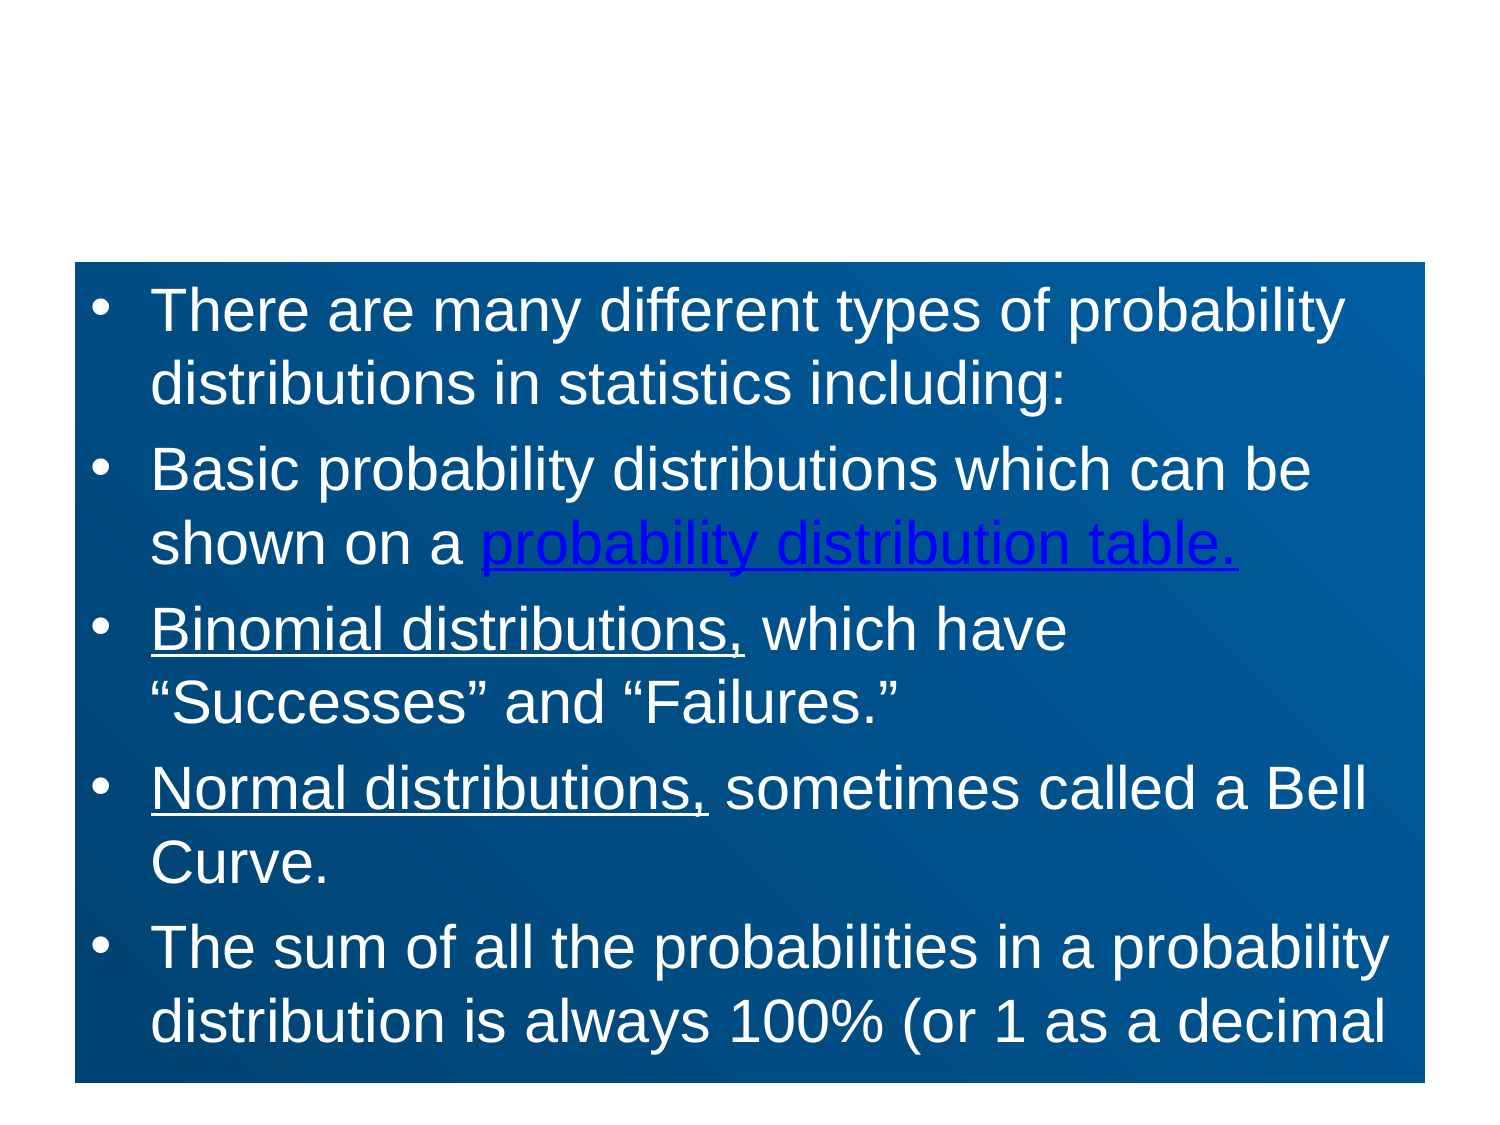

#
There are many different types of probability distributions in statistics including:
Basic probability distributions which can be shown on a probability distribution table.
Binomial distributions, which have “Successes” and “Failures.”
Normal distributions, sometimes called a Bell Curve.
The sum of all the probabilities in a probability distribution is always 100% (or 1 as a decimal